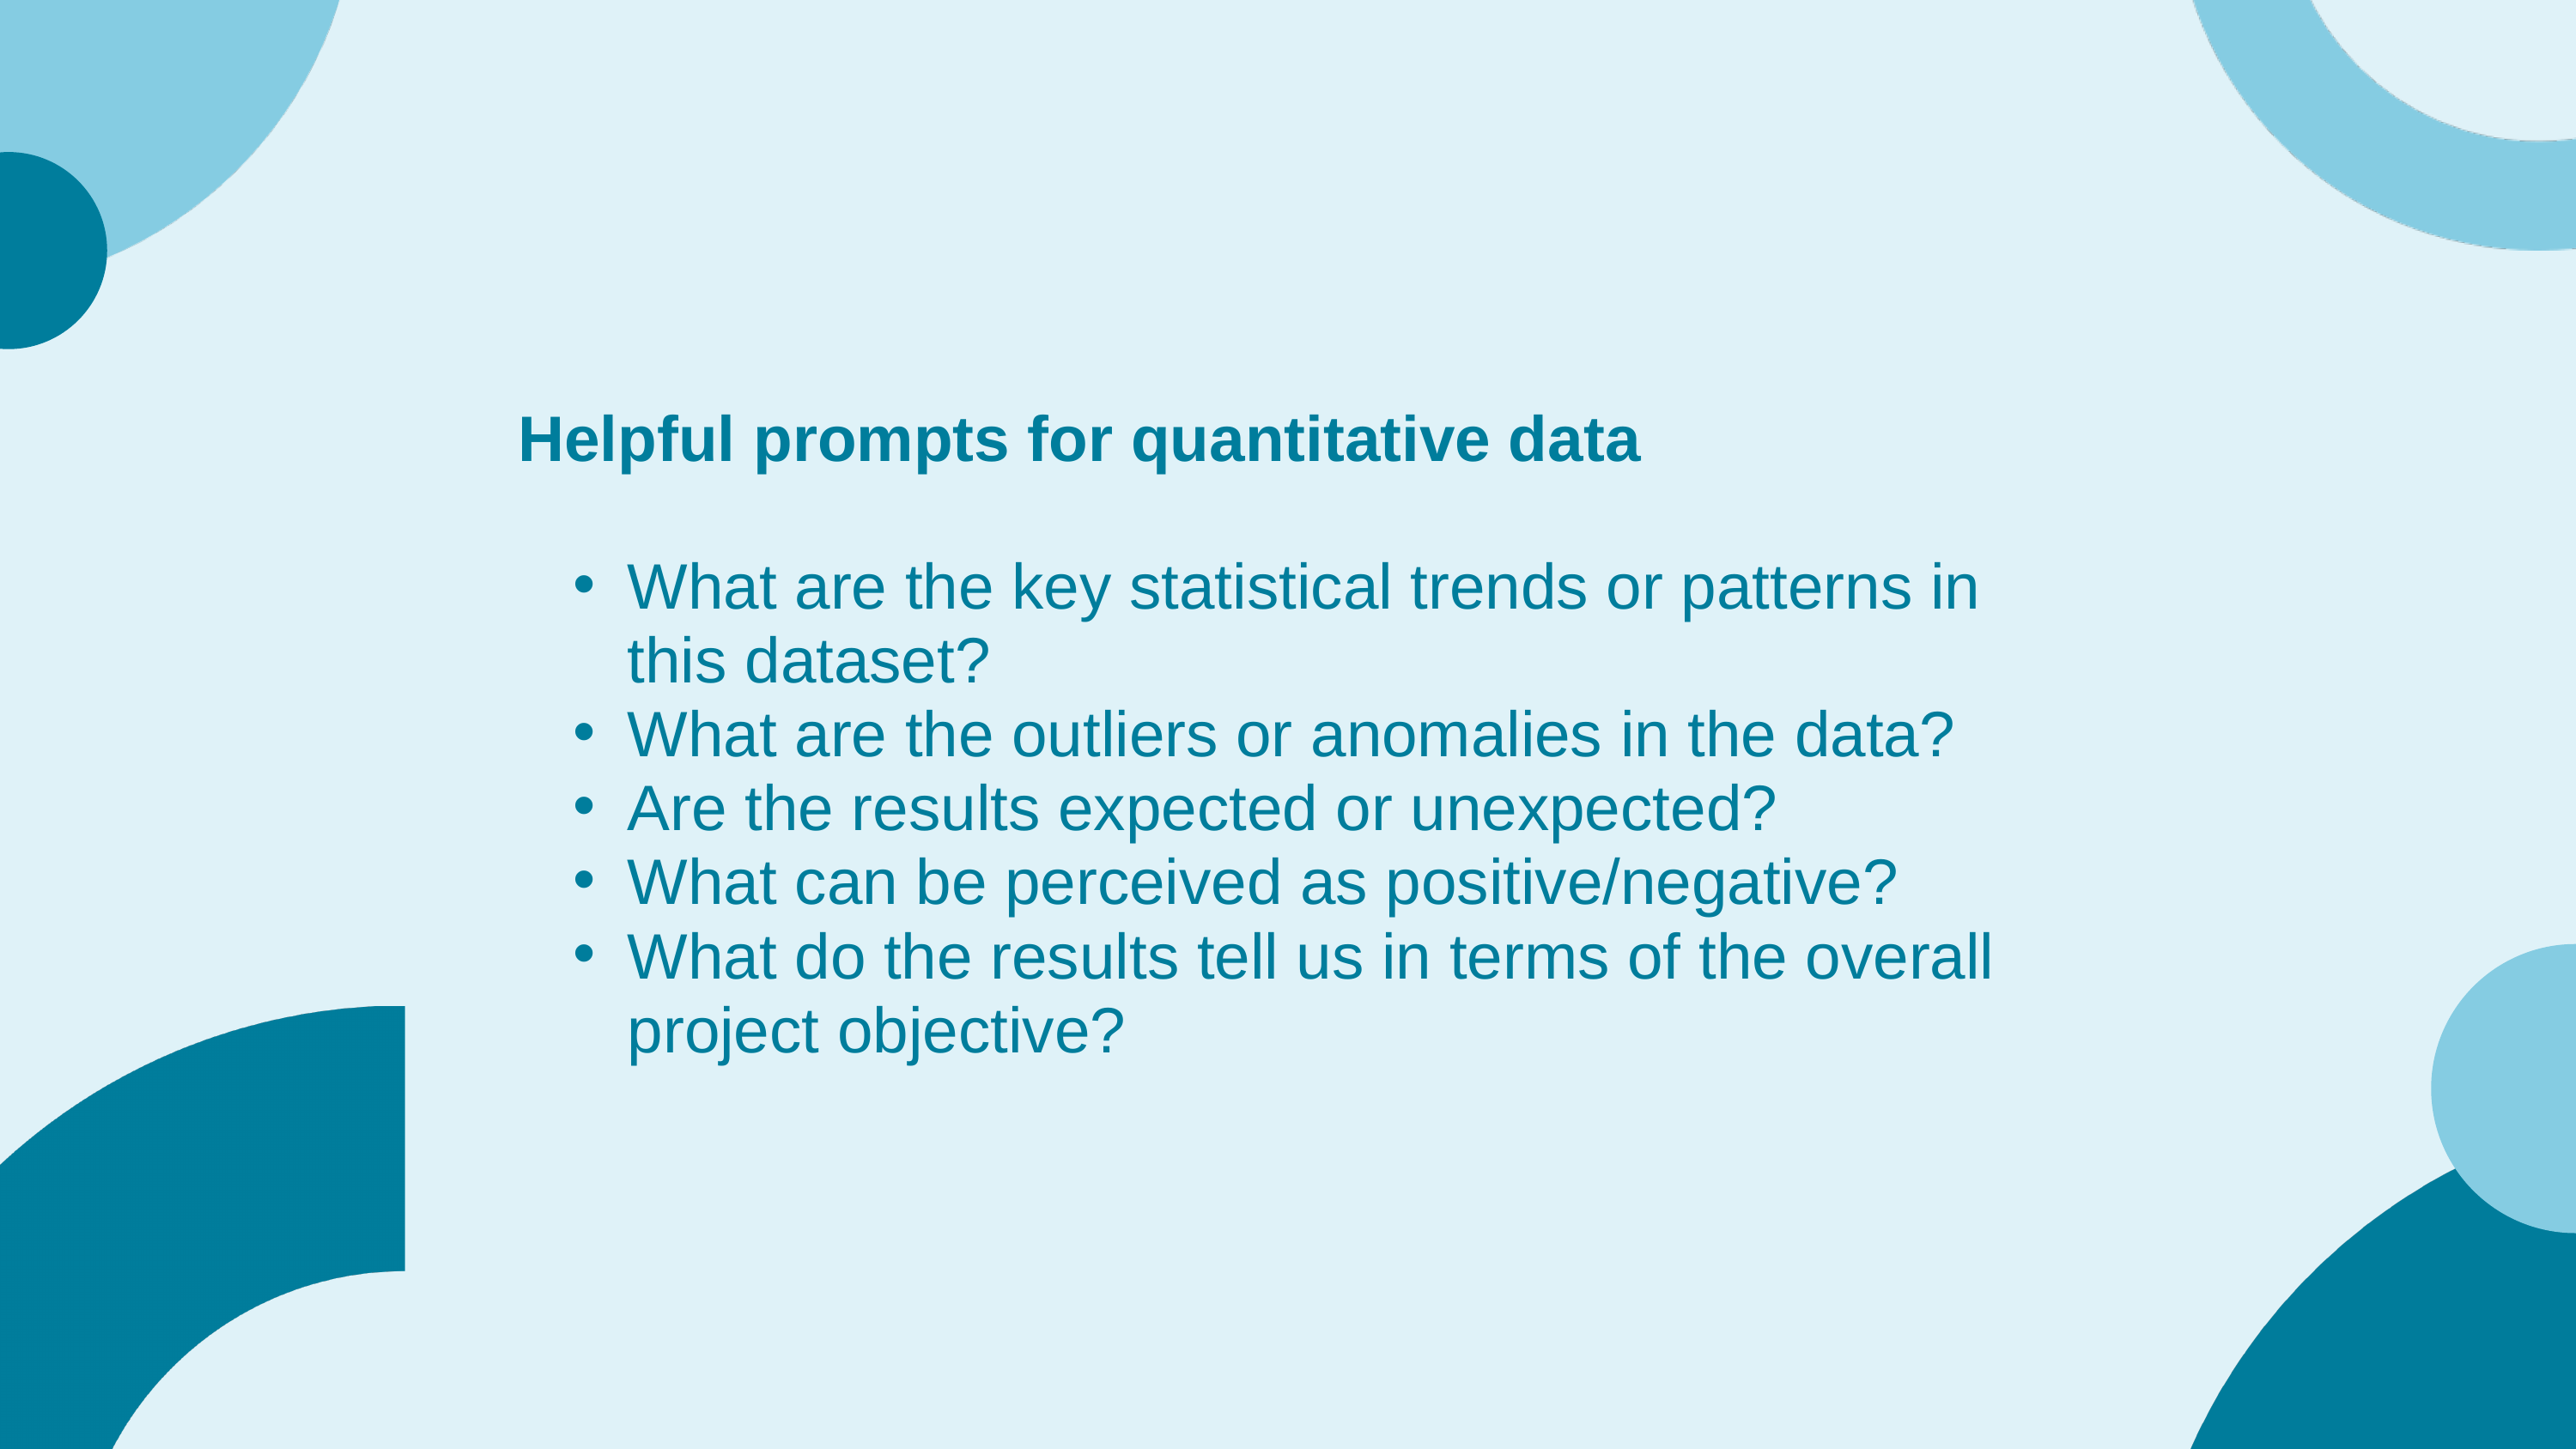

Helpful prompts for quantitative data

What are the key statistical trends or patterns in this dataset?
What are the outliers or anomalies in the data?
Are the results expected or unexpected?
What can be perceived as positive/negative?
What do the results tell us in terms of the overall project objective?